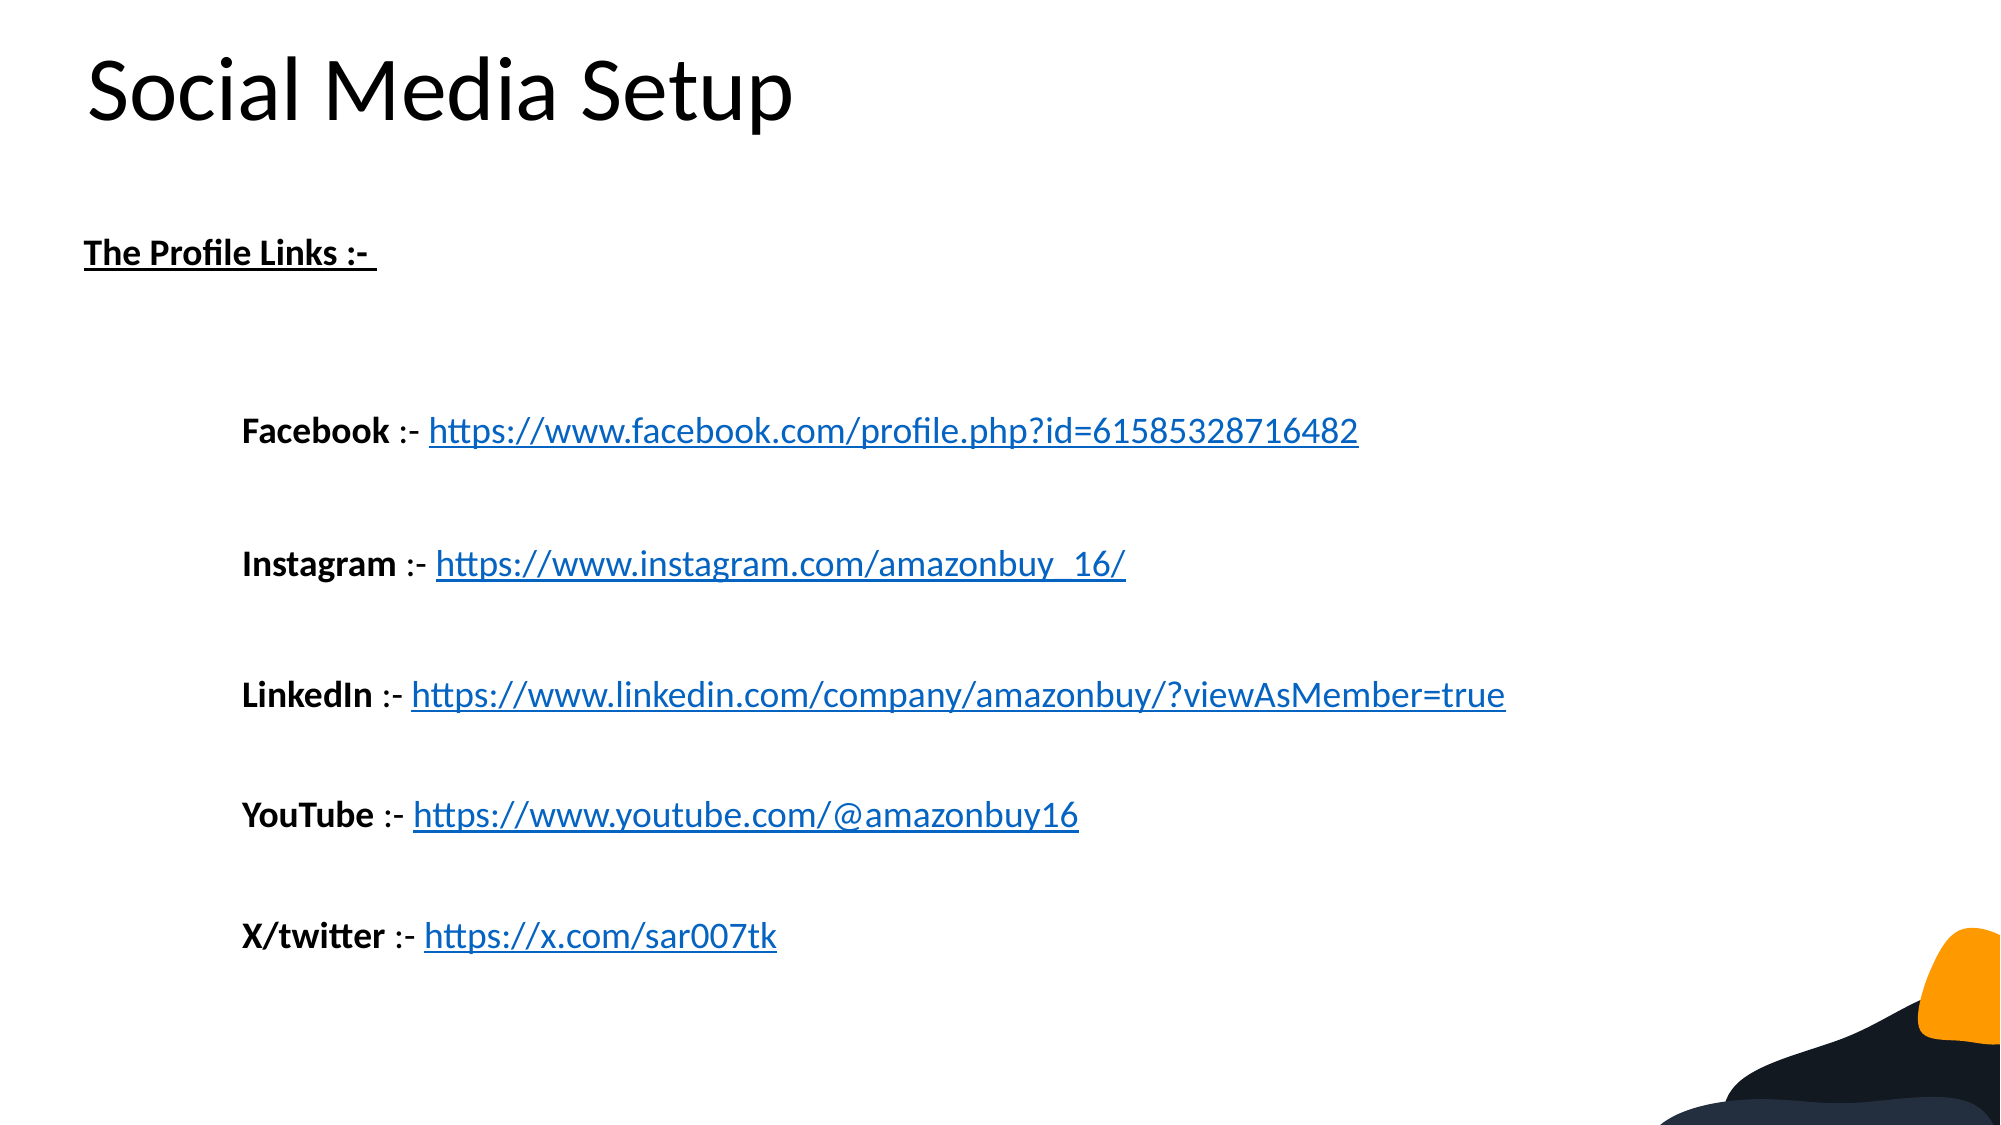

Social Media Setup
The Profile Links :-
Facebook :- https://www.facebook.com/profile.php?id=61585328716482
Instagram :- https://www.instagram.com/amazonbuy_16/
LinkedIn :- https://www.linkedin.com/company/amazonbuy/?viewAsMember=true
YouTube :- https://www.youtube.com/@amazonbuy16
X/twitter :- https://x.com/sar007tk